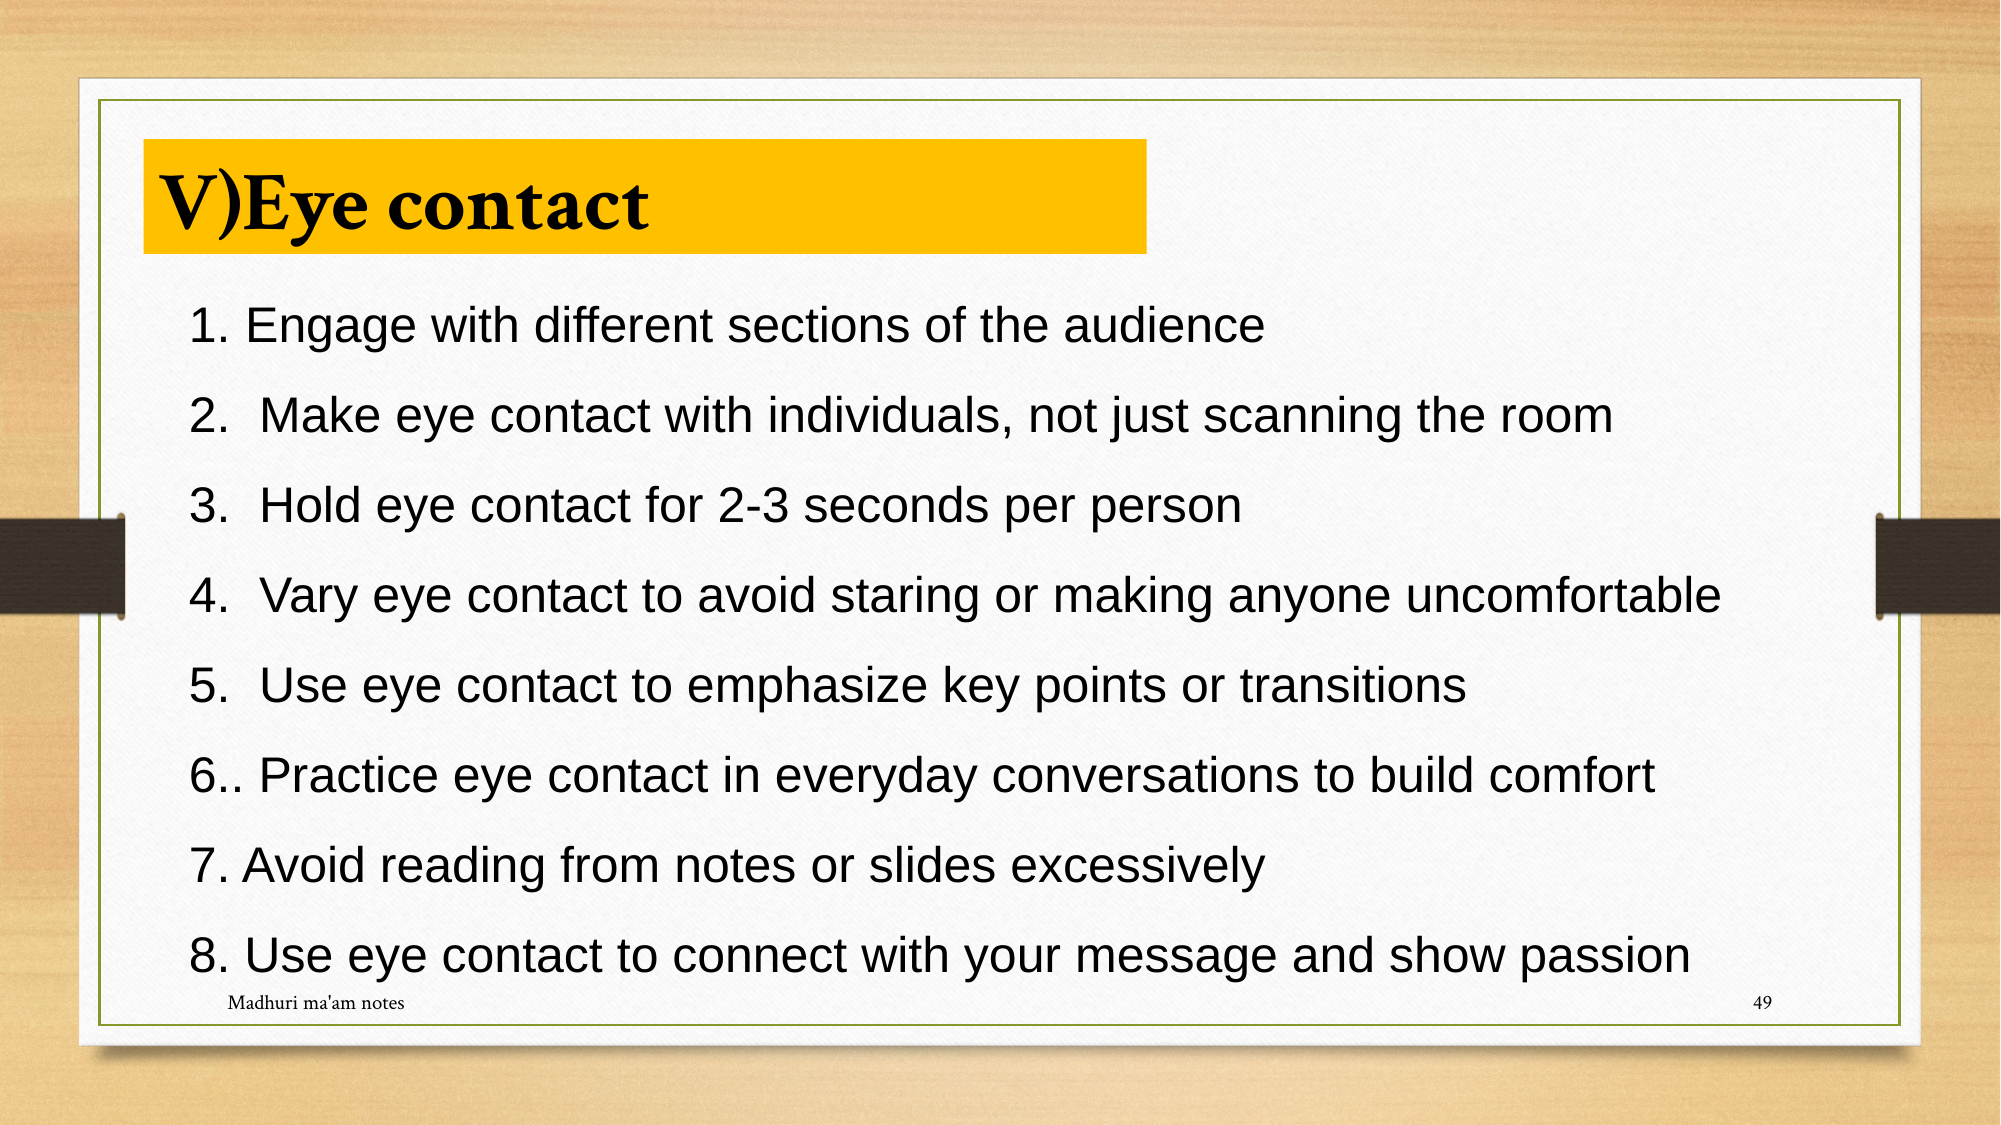

V)Eye contact
Engage with different sections of the audience
 Make eye contact with individuals, not just scanning the room
 Hold eye contact for 2-3 seconds per person
 Vary eye contact to avoid staring or making anyone uncomfortable
 Use eye contact to emphasize key points or transitions
6.. Practice eye contact in everyday conversations to build comfort
7. Avoid reading from notes or slides excessively
8. Use eye contact to connect with your message and show passion

Madhuri ma'am notes
49